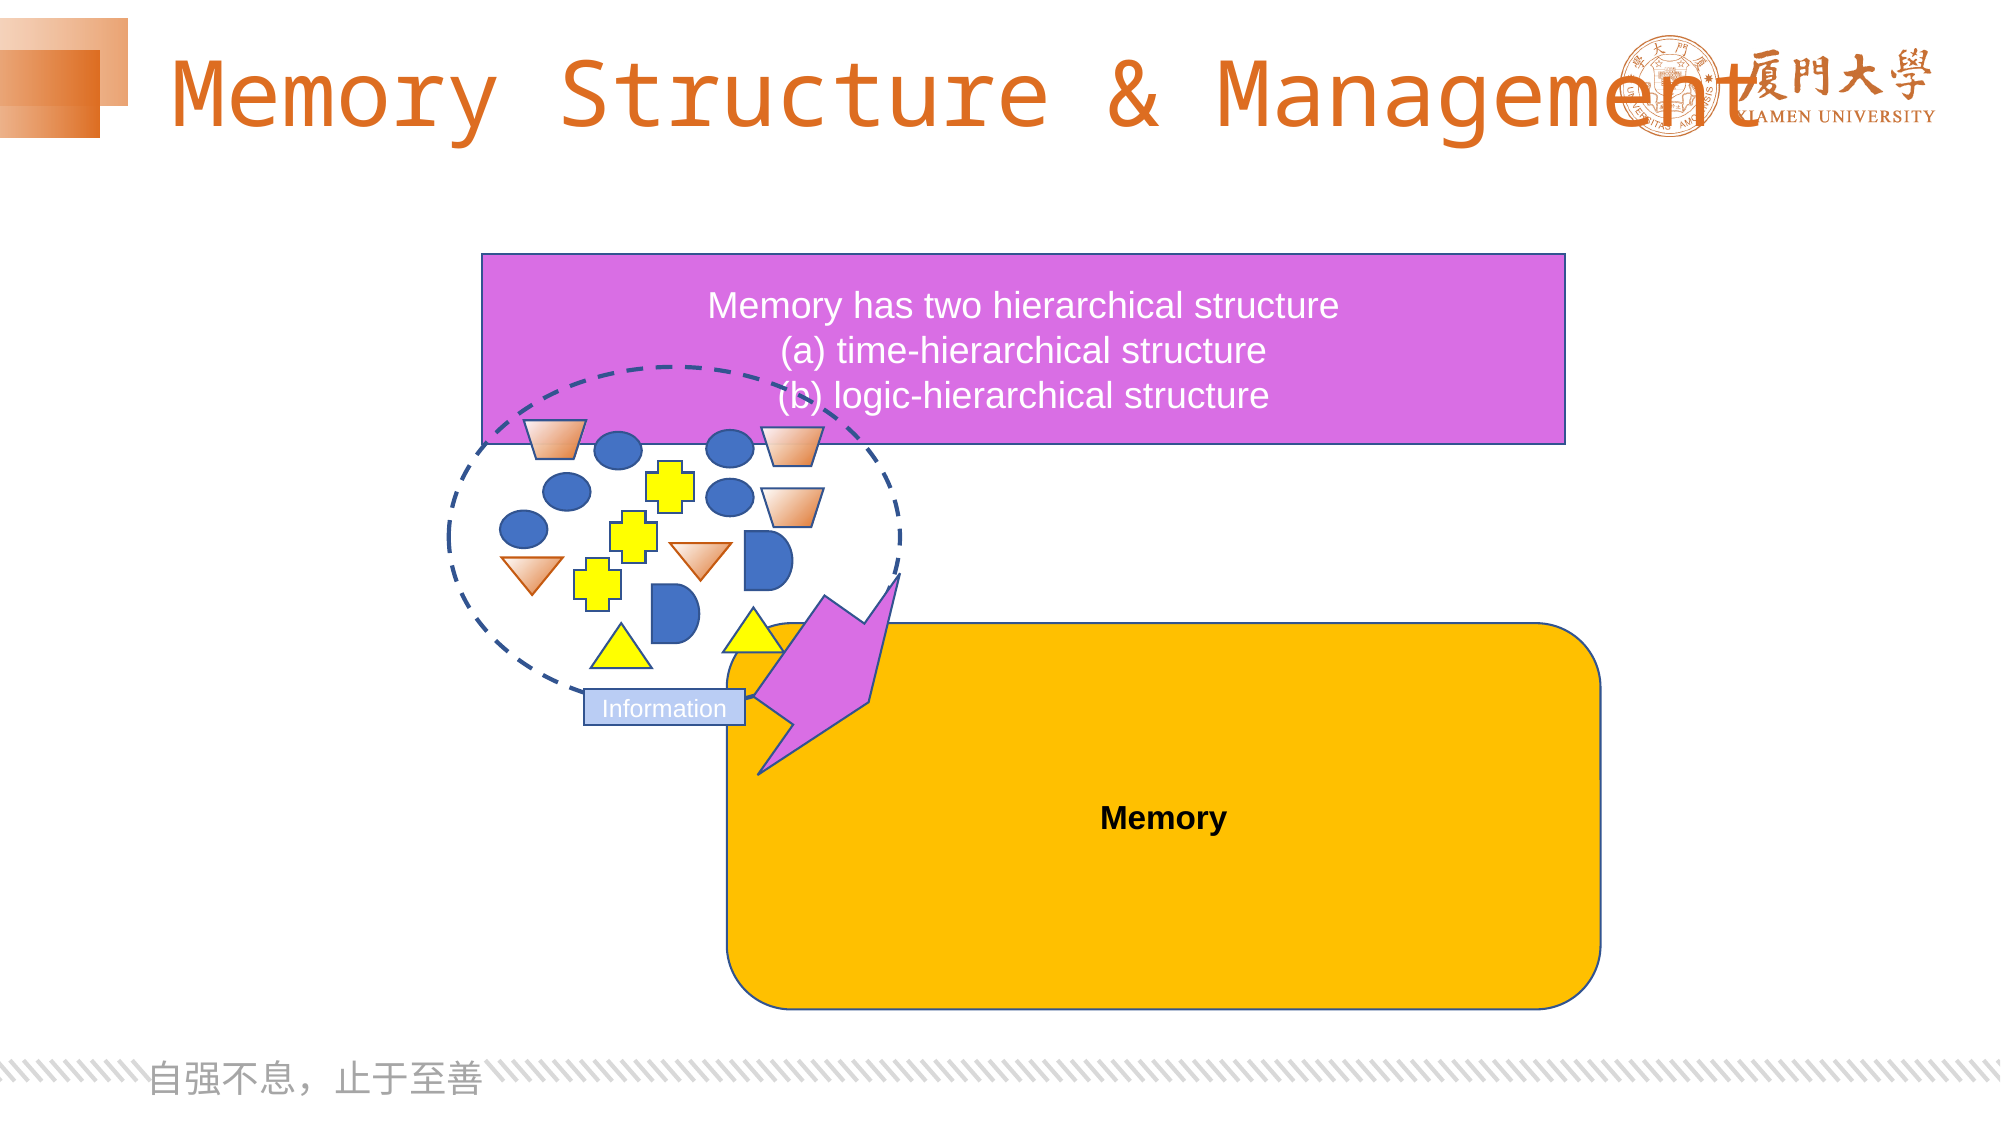

# Memory Structure & Management
Memory has two hierarchical structure
time-hierarchical structure
logic-hierarchical structure

Memory

Information